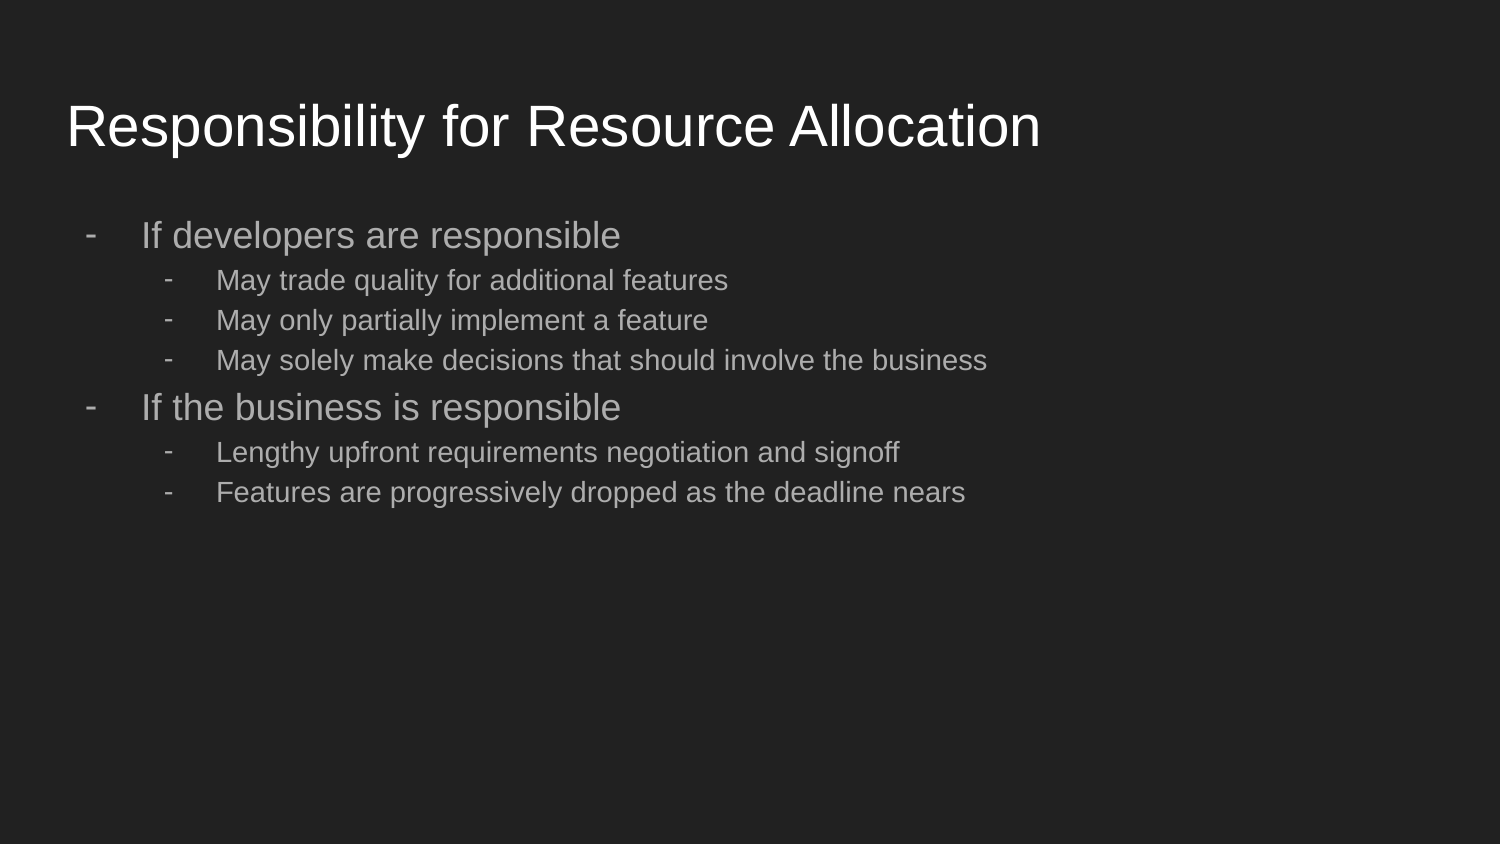

# Responsibility for Resource Allocation
If developers are responsible
May trade quality for additional features
May only partially implement a feature
May solely make decisions that should involve the business
If the business is responsible
Lengthy upfront requirements negotiation and signoff
Features are progressively dropped as the deadline nears